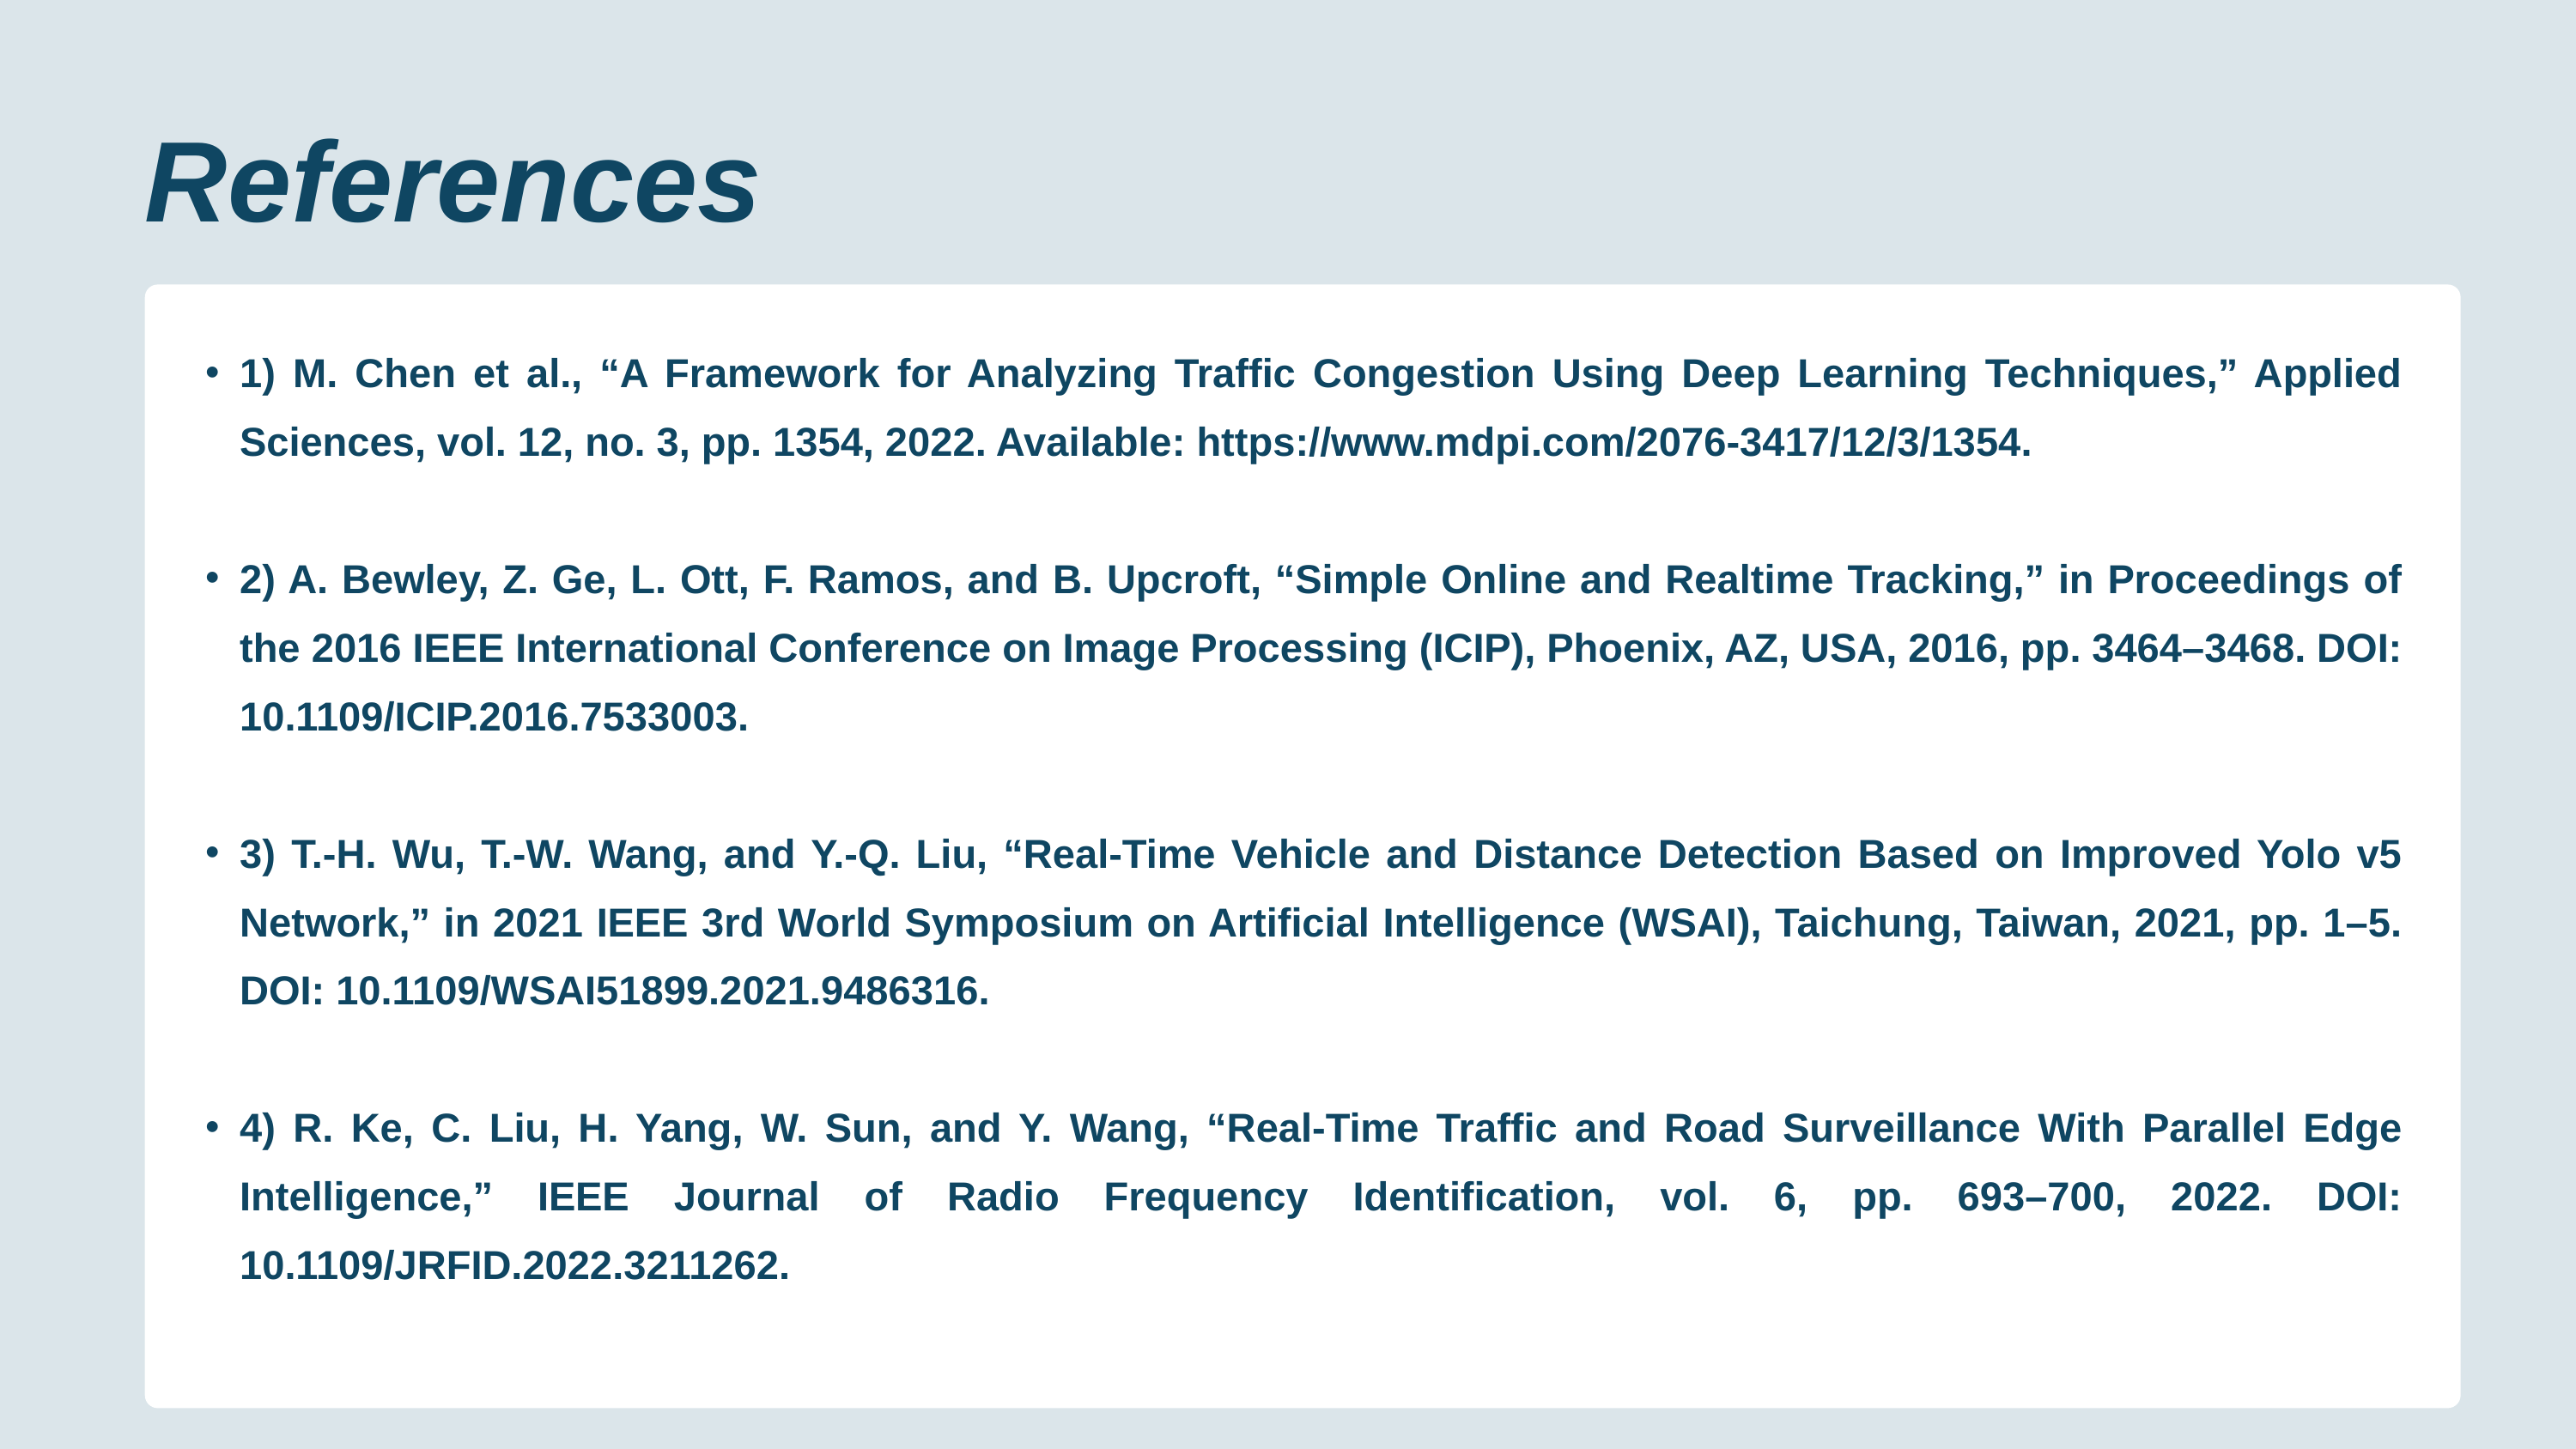

References

1) M. Chen et al., “A Framework for Analyzing Traffic Congestion Using Deep Learning Techniques,” Applied Sciences, vol. 12, no. 3, pp. 1354, 2022. Available: https://www.mdpi.com/2076-3417/12/3/1354.

2) A. Bewley, Z. Ge, L. Ott, F. Ramos, and B. Upcroft, “Simple Online and Realtime Tracking,” in Proceedings of the 2016 IEEE International Conference on Image Processing (ICIP), Phoenix, AZ, USA, 2016, pp. 3464–3468. DOI: 10.1109/ICIP.2016.7533003.

3) T.-H. Wu, T.-W. Wang, and Y.-Q. Liu, “Real-Time Vehicle and Distance Detection Based on Improved Yolo v5 Network,” in 2021 IEEE 3rd World Symposium on Artificial Intelligence (WSAI), Taichung, Taiwan, 2021, pp. 1–5. DOI: 10.1109/WSAI51899.2021.9486316.

4) R. Ke, C. Liu, H. Yang, W. Sun, and Y. Wang, “Real-Time Traffic and Road Surveillance With Parallel Edge Intelligence,” IEEE Journal of Radio Frequency Identification, vol. 6, pp. 693–700, 2022. DOI: 10.1109/JRFID.2022.3211262.